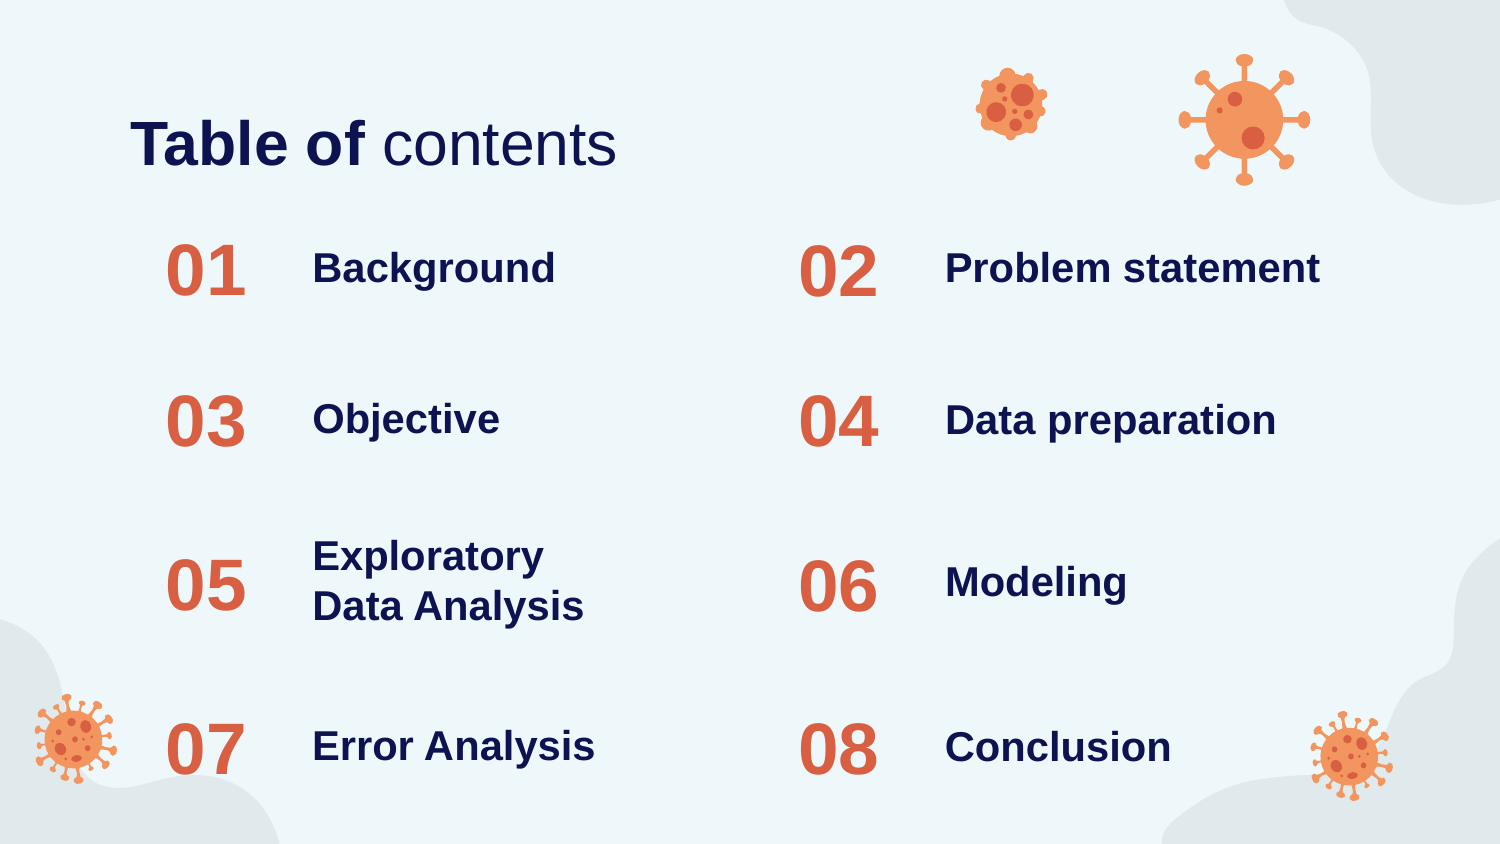

# Table of contents
01
02
Background
Problem statement
03
04
Objective
Data preparation
05
06
Modeling
Exploratory Data Analysis
07
08
Error Analysis
Conclusion